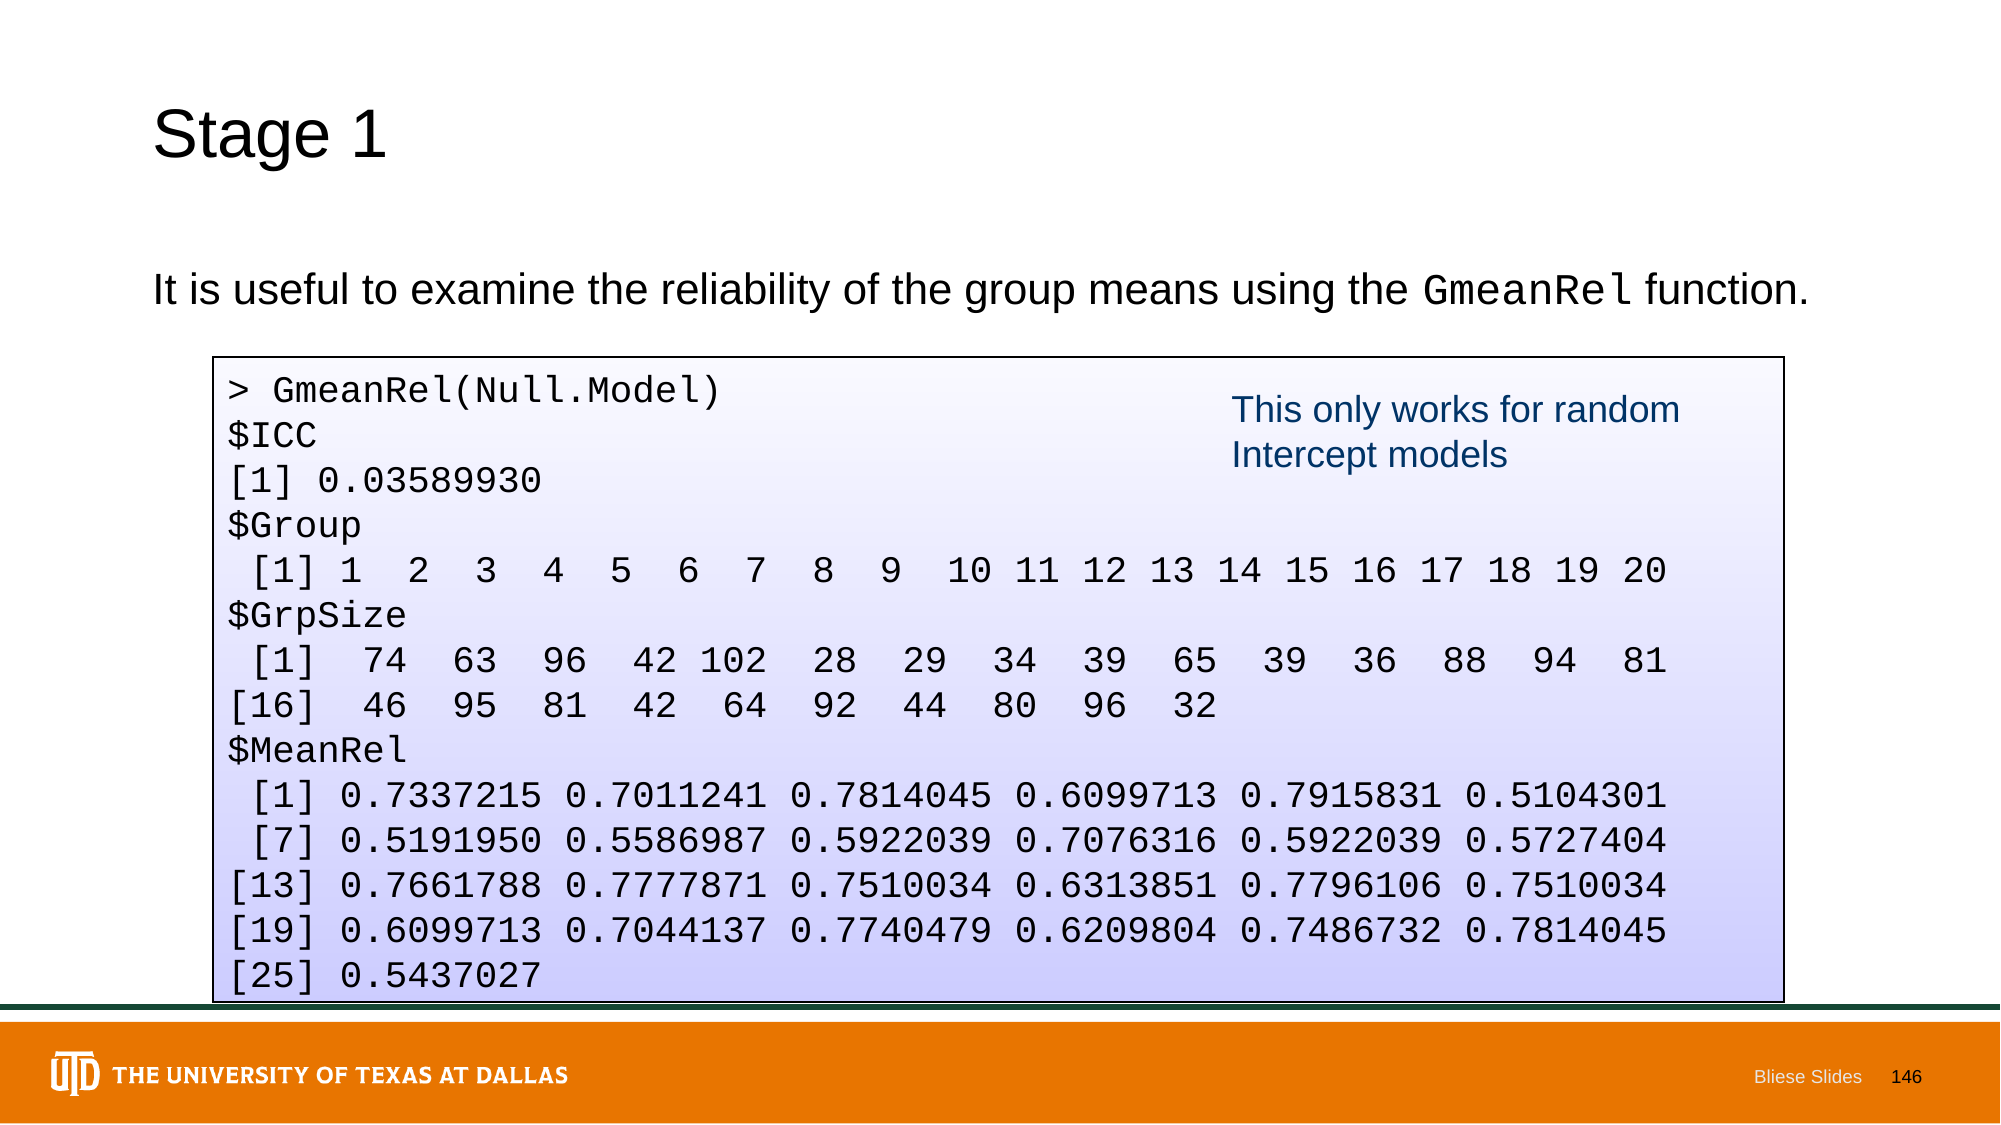

# Stage 1
It is useful to examine the reliability of the group means using the GmeanRel function.
> GmeanRel(Null.Model)
$ICC
[1] 0.03589930
$Group
 [1] 1  2  3  4  5  6  7  8  9  10 11 12 13 14 15 16 17 18 19 20
$GrpSize
 [1]  74  63  96  42 102  28  29  34  39  65  39  36  88  94  81
[16]  46  95  81  42  64  92  44  80  96  32
$MeanRel
 [1] 0.7337215 0.7011241 0.7814045 0.6099713 0.7915831 0.5104301
 [7] 0.5191950 0.5586987 0.5922039 0.7076316 0.5922039 0.5727404
[13] 0.7661788 0.7777871 0.7510034 0.6313851 0.7796106 0.7510034
[19] 0.6099713 0.7044137 0.7740479 0.6209804 0.7486732 0.7814045
[25] 0.5437027
This only works for random
Intercept models
Bliese Slides
146